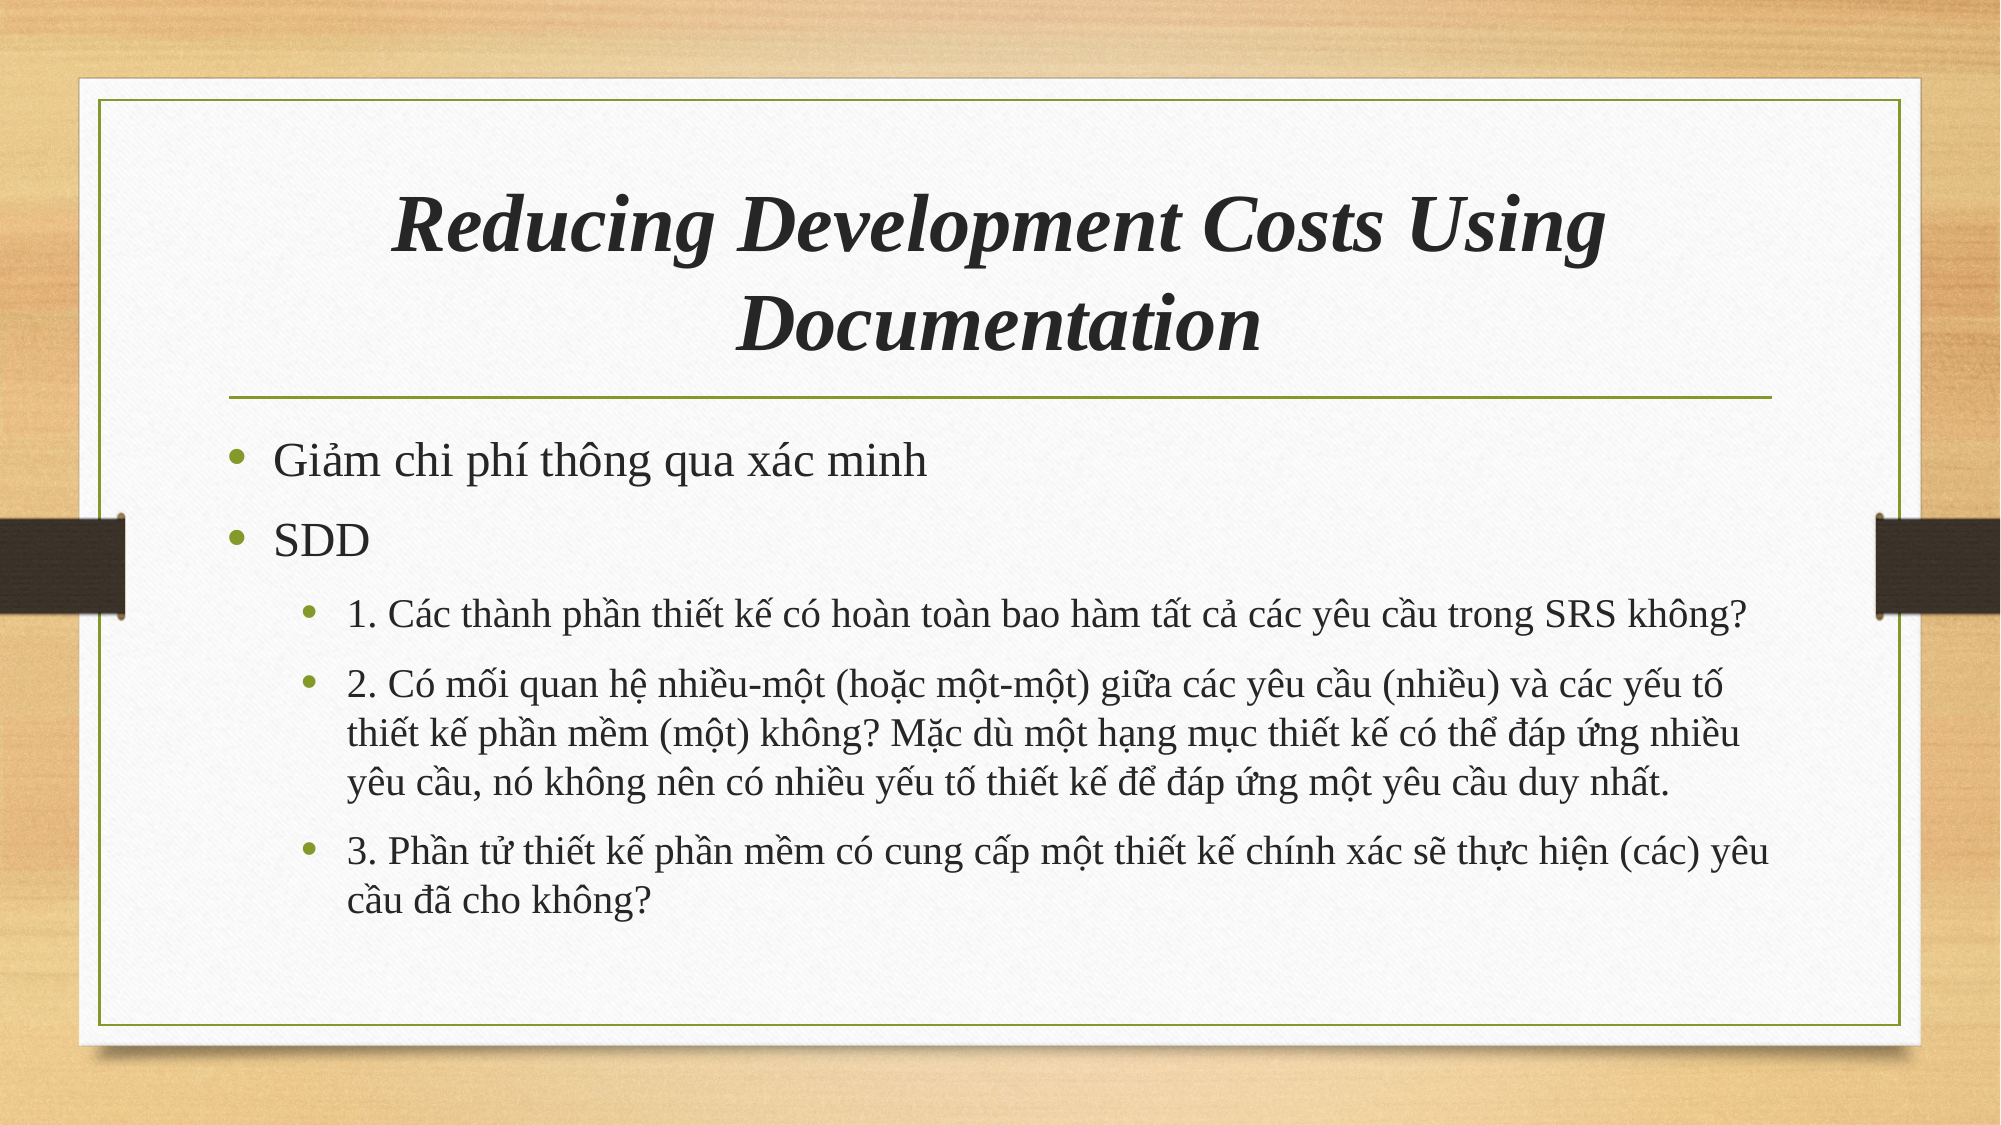

# Reducing Development Costs Using Documentation
Giảm chi phí thông qua xác minh
SDD
1. Các thành phần thiết kế có hoàn toàn bao hàm tất cả các yêu cầu trong SRS không?
2. Có mối quan hệ nhiều-một (hoặc một-một) giữa các yêu cầu (nhiều) và các yếu tố thiết kế phần mềm (một) không? Mặc dù một hạng mục thiết kế có thể đáp ứng nhiều yêu cầu, nó không nên có nhiều yếu tố thiết kế để đáp ứng một yêu cầu duy nhất.
3. Phần tử thiết kế phần mềm có cung cấp một thiết kế chính xác sẽ thực hiện (các) yêu cầu đã cho không?